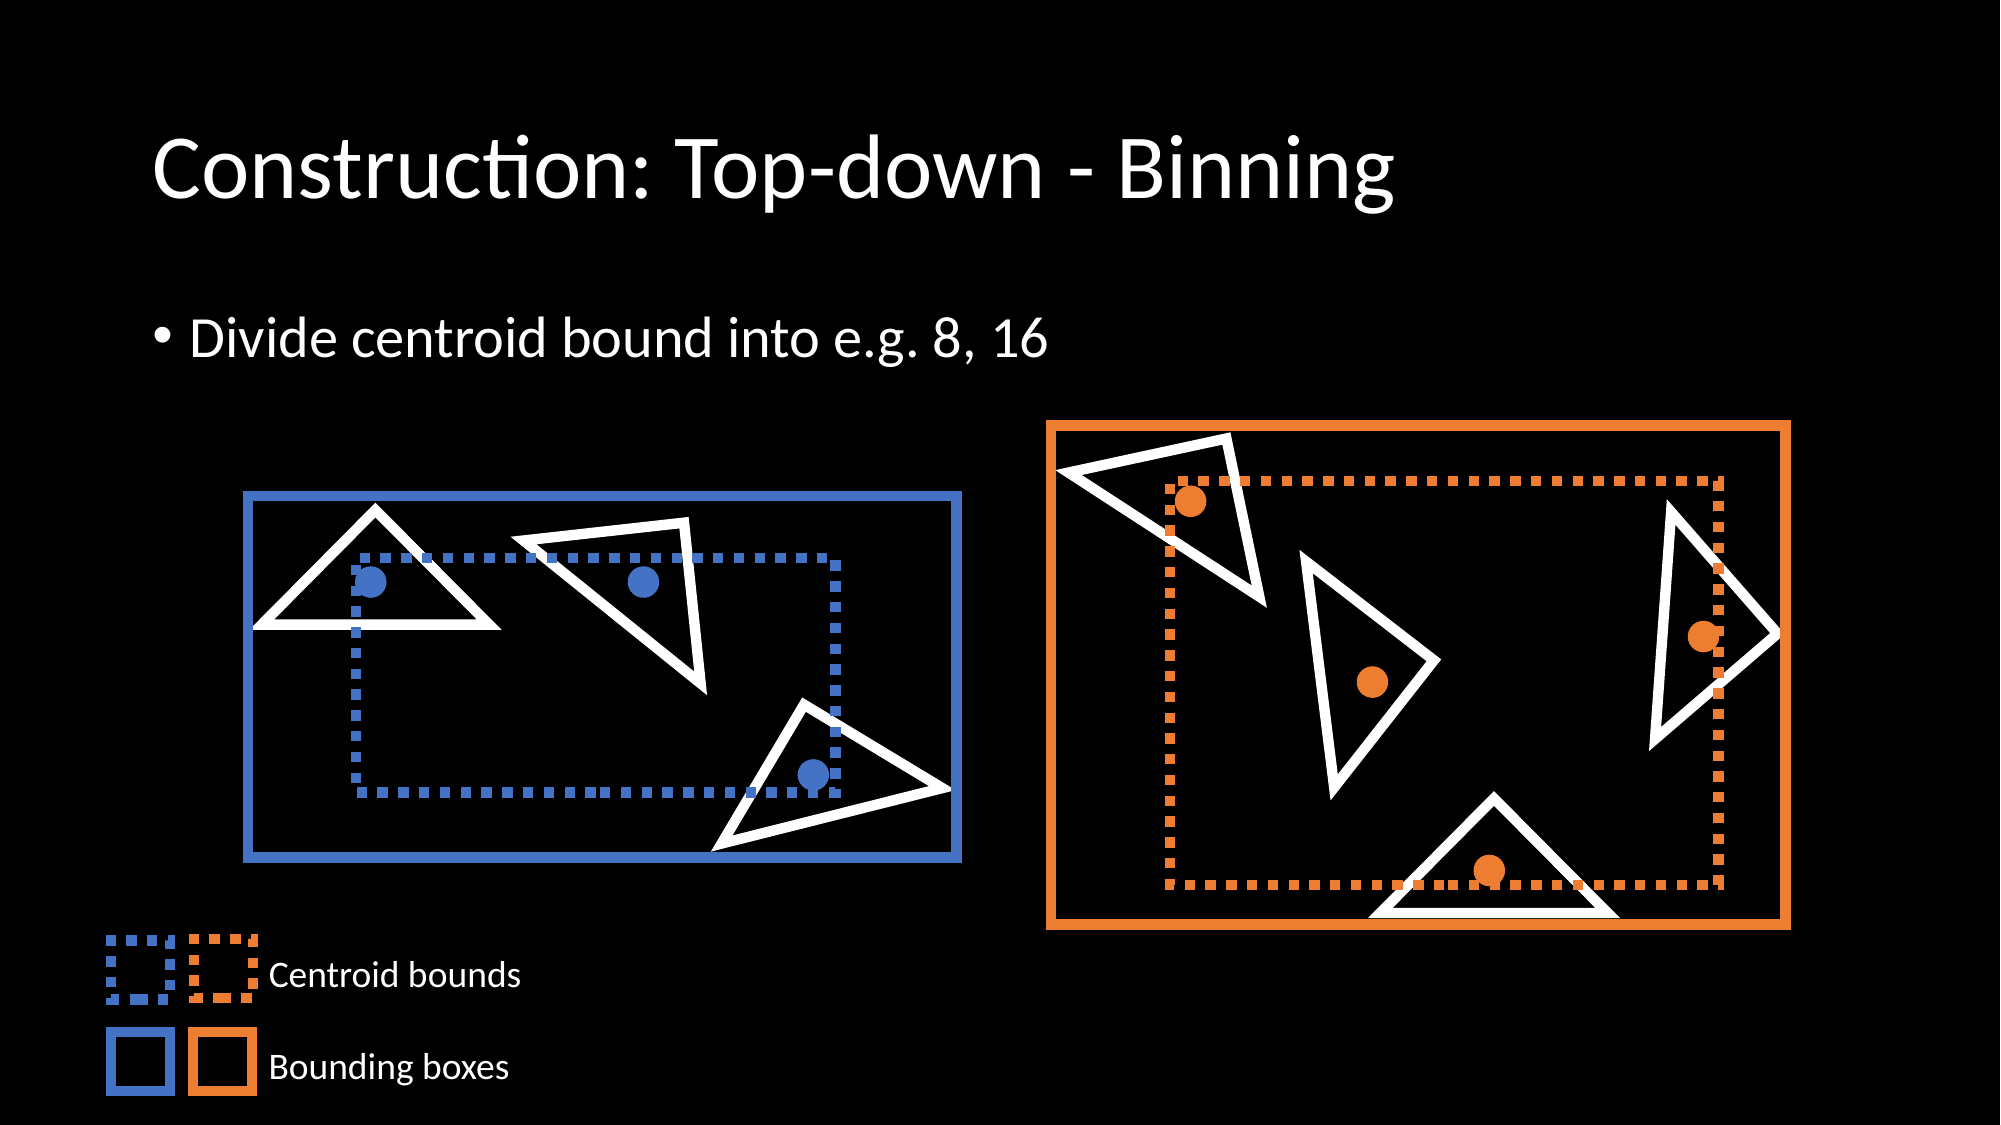

# Construction: Top-down - Binning
Divide centroid bound into e.g. 8, 16

Centroid bounds

Bounding boxes